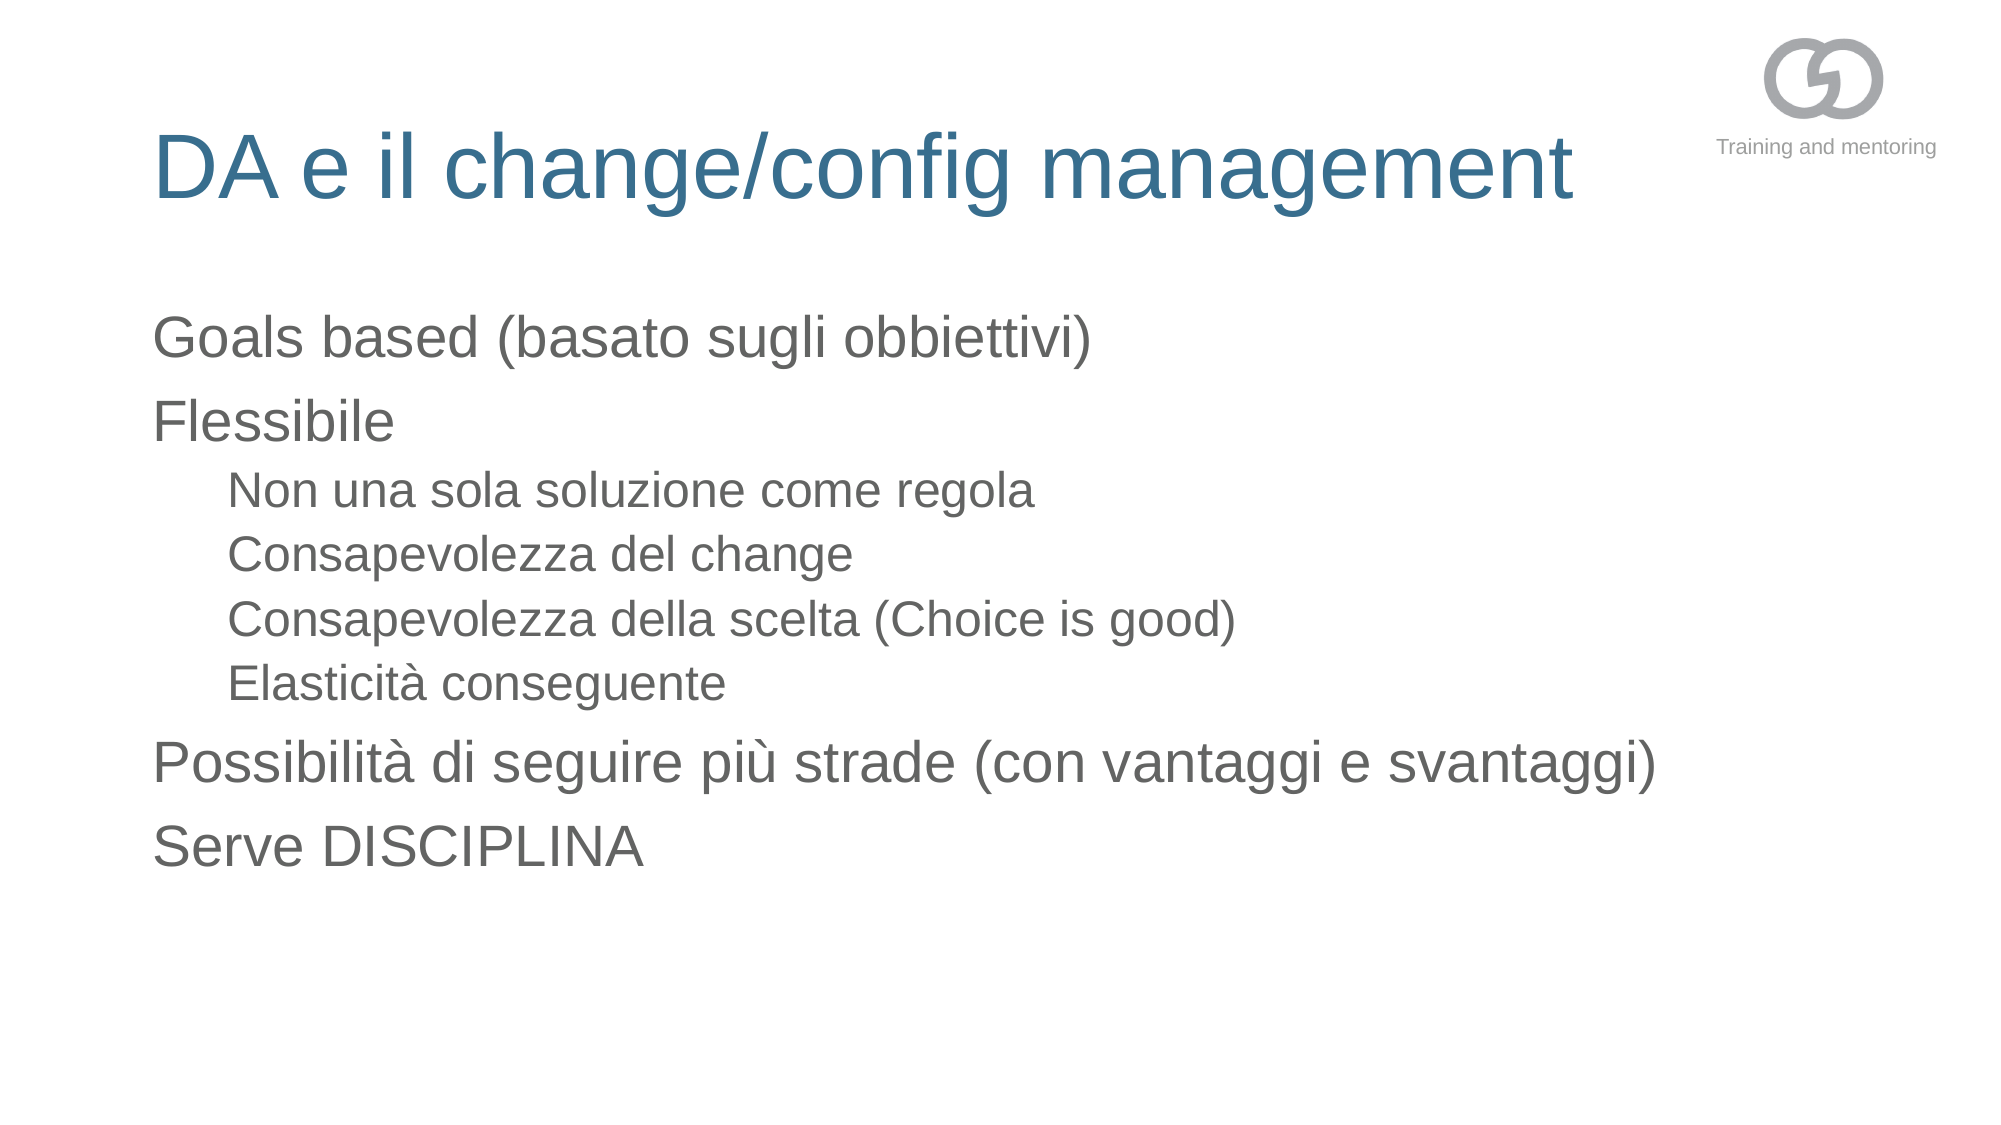

# DA e il change/config management
Goals based (basato sugli obbiettivi)
Flessibile
Non una sola soluzione come regola
Consapevolezza del change
Consapevolezza della scelta (Choice is good)
Elasticità conseguente
Possibilità di seguire più strade (con vantaggi e svantaggi)
Serve DISCIPLINA